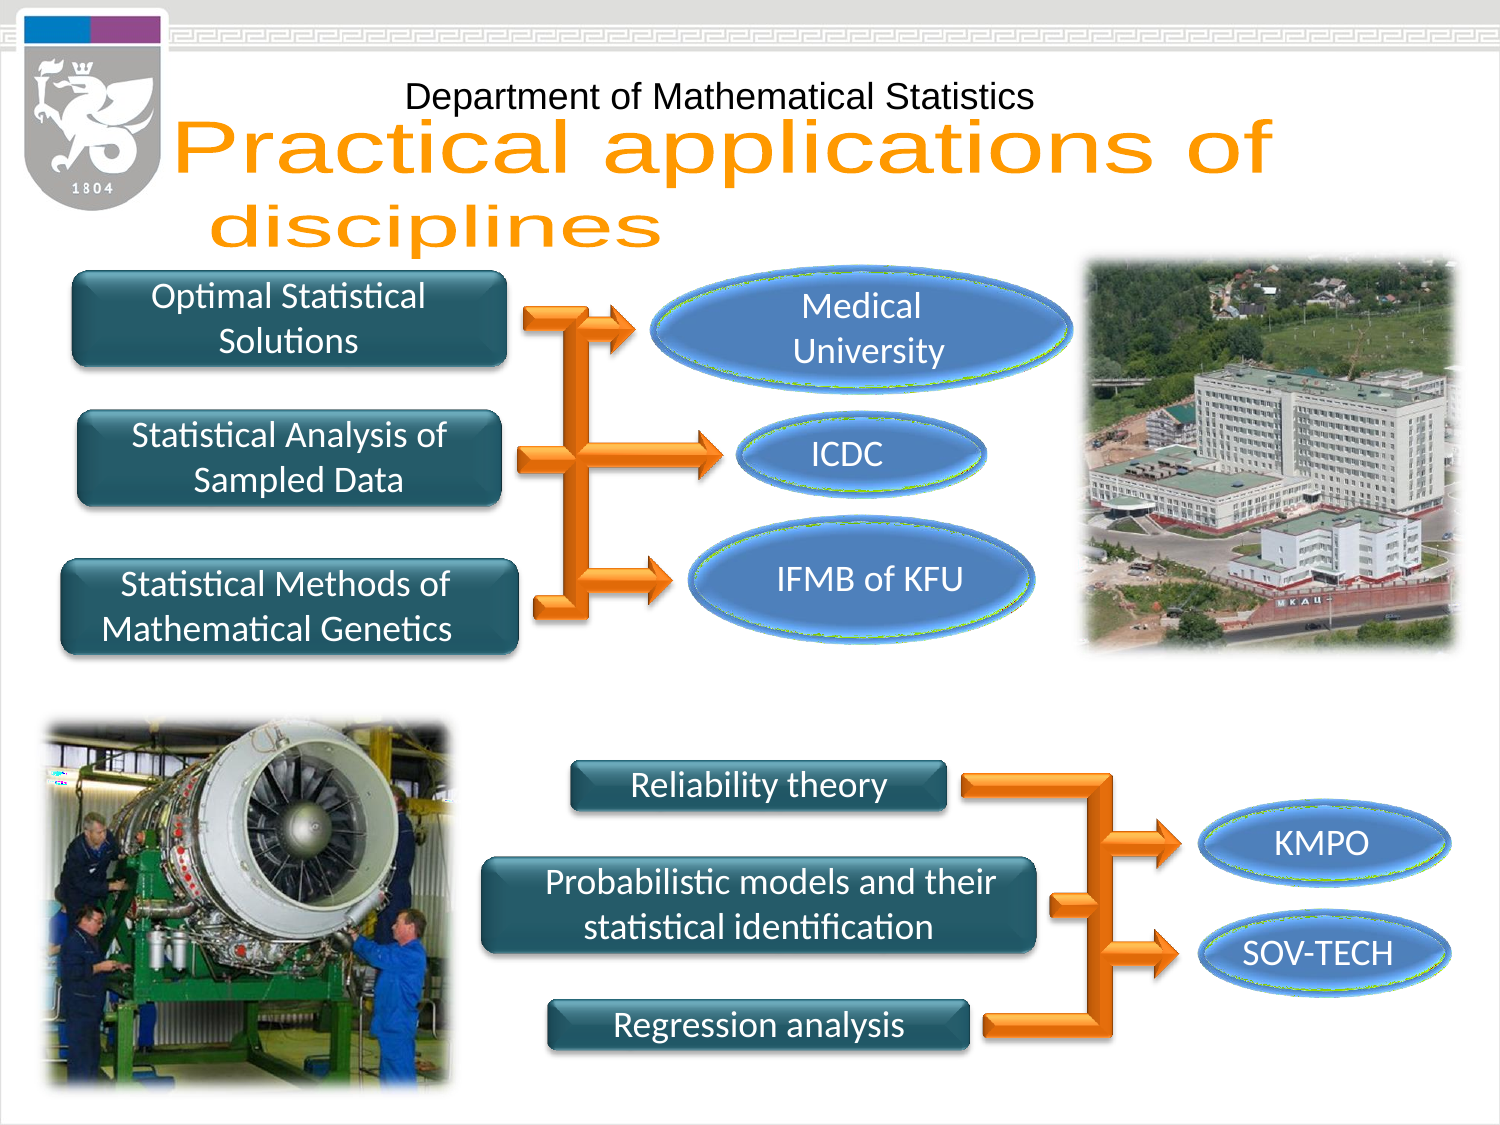

Practical applications of
disciplines

Optimal Statistical Solutions
Medical University

Statistical Analysis of Sampled Data

ICDC

IFMB of KFU
Statistical Methods of Mathematical Genetics

Reliability theory

KMPO

Probabilistic models and their statistical identification

SOV-TECH

Regression analysis